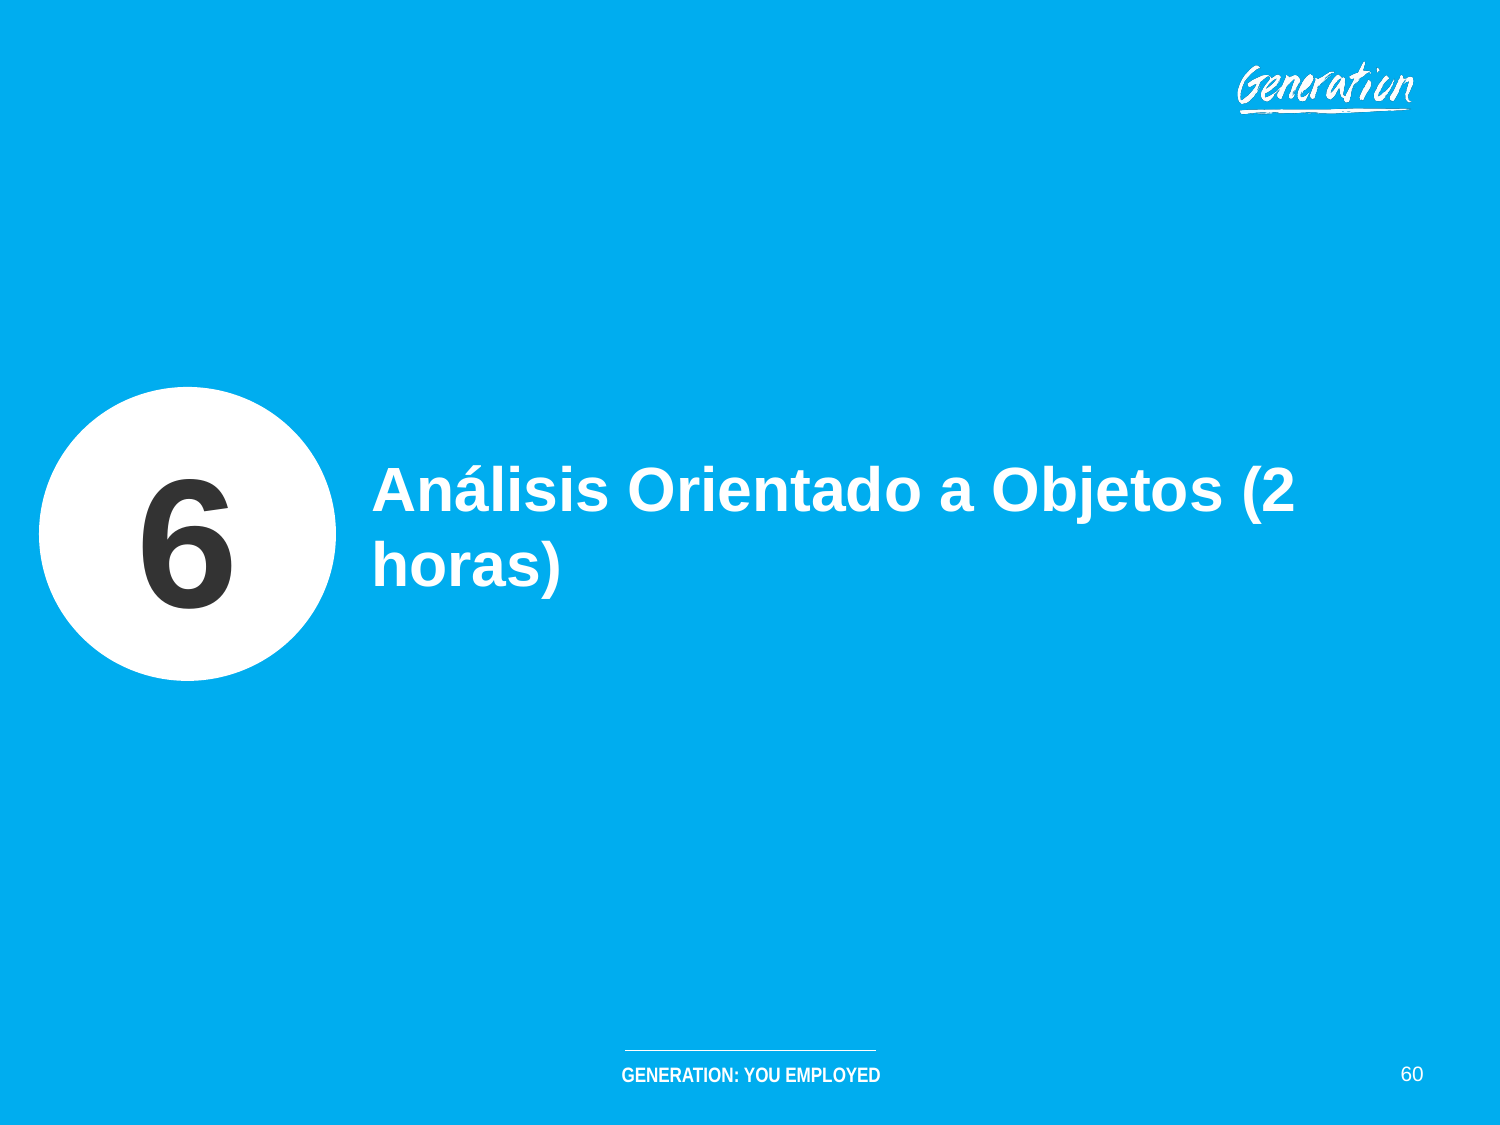

6
# Análisis Orientado a Objetos (2 horas)